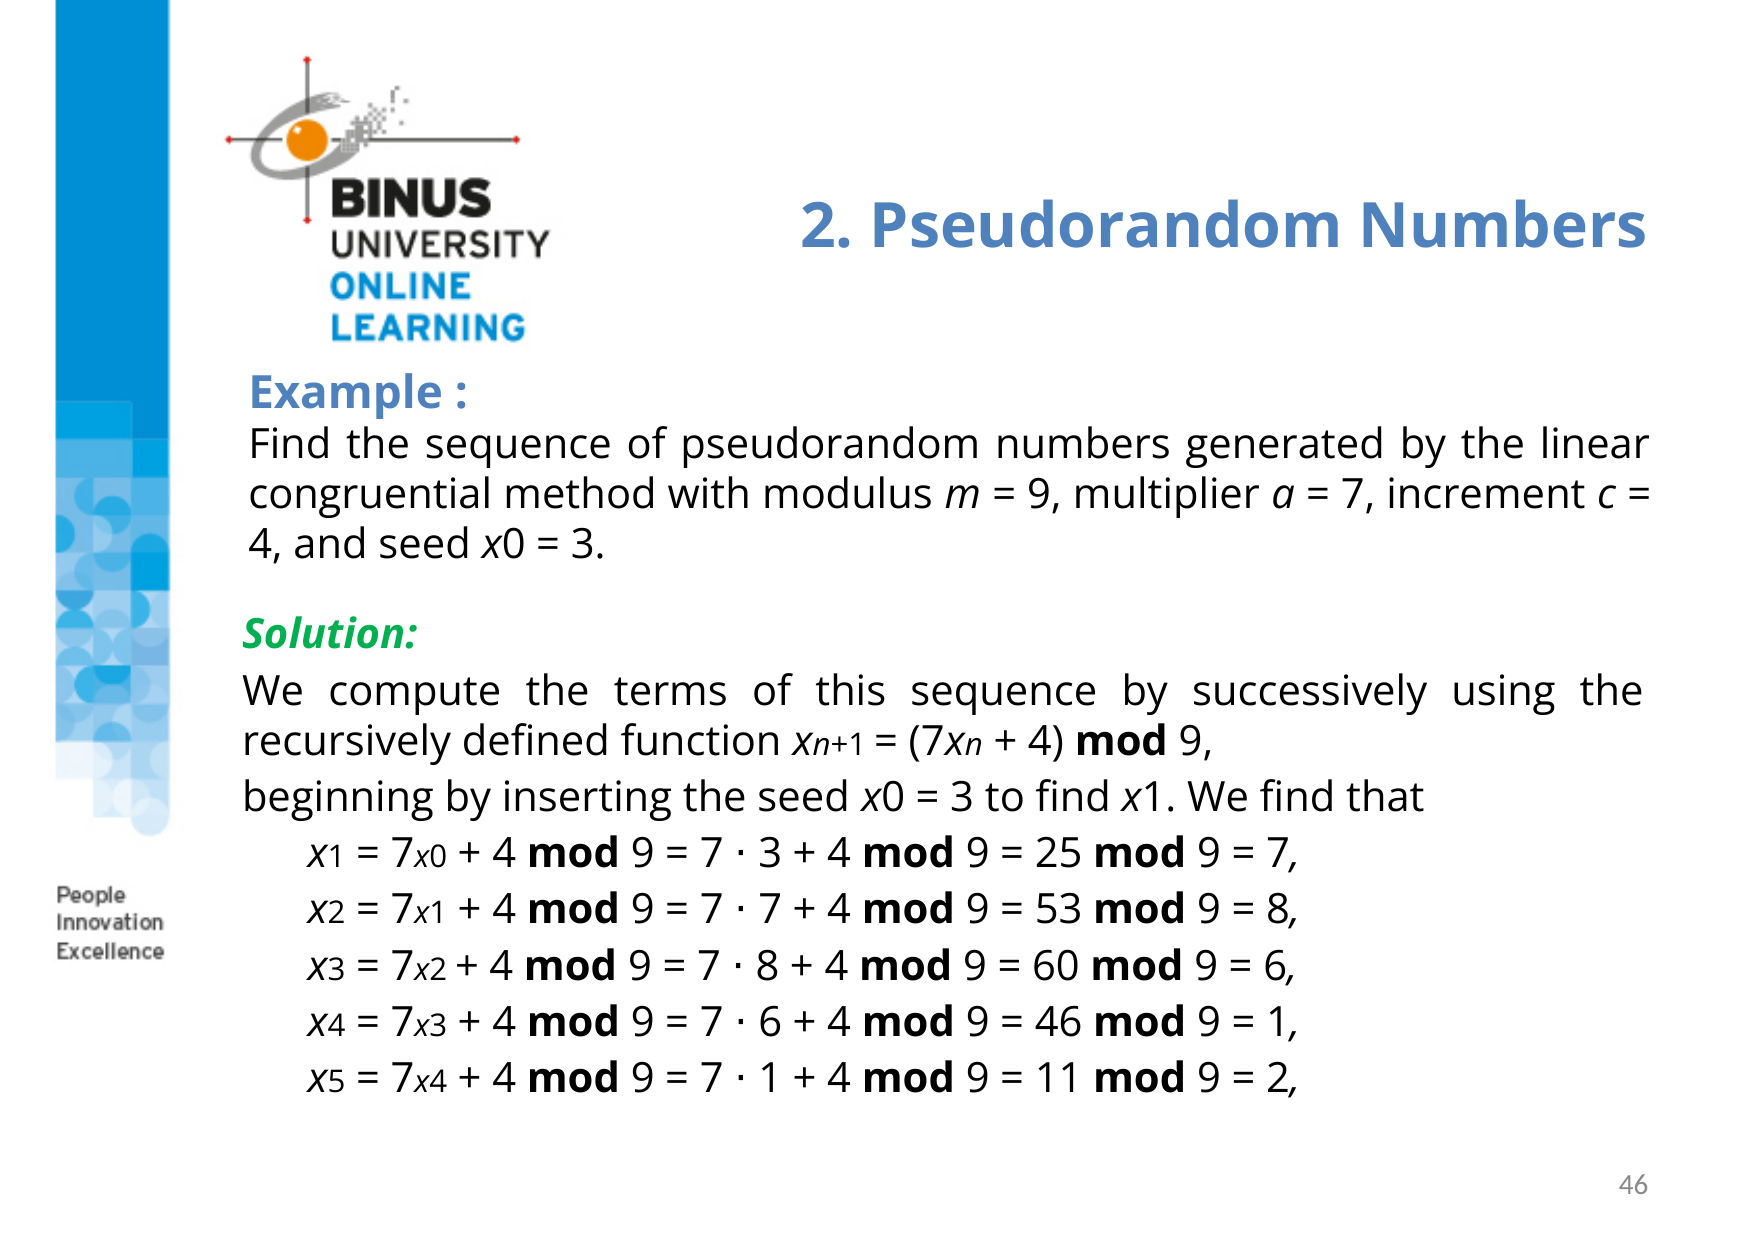

# 2. Pseudorandom Numbers
Example :
Find the sequence of pseudorandom numbers generated by the linear congruential method with modulus m = 9, multiplier a = 7, increment c = 4, and seed x0 = 3.
Solution:
We compute the terms of this sequence by successively using the recursively defined function xn+1 = (7xn + 4) mod 9,
beginning by inserting the seed x0 = 3 to find x1. We find that
x1 = 7x0 + 4 mod 9 = 7 ⋅ 3 + 4 mod 9 = 25 mod 9 = 7,
x2 = 7x1 + 4 mod 9 = 7 ⋅ 7 + 4 mod 9 = 53 mod 9 = 8,
x3 = 7x2 + 4 mod 9 = 7 ⋅ 8 + 4 mod 9 = 60 mod 9 = 6,
x4 = 7x3 + 4 mod 9 = 7 ⋅ 6 + 4 mod 9 = 46 mod 9 = 1,
x5 = 7x4 + 4 mod 9 = 7 ⋅ 1 + 4 mod 9 = 11 mod 9 = 2,
46